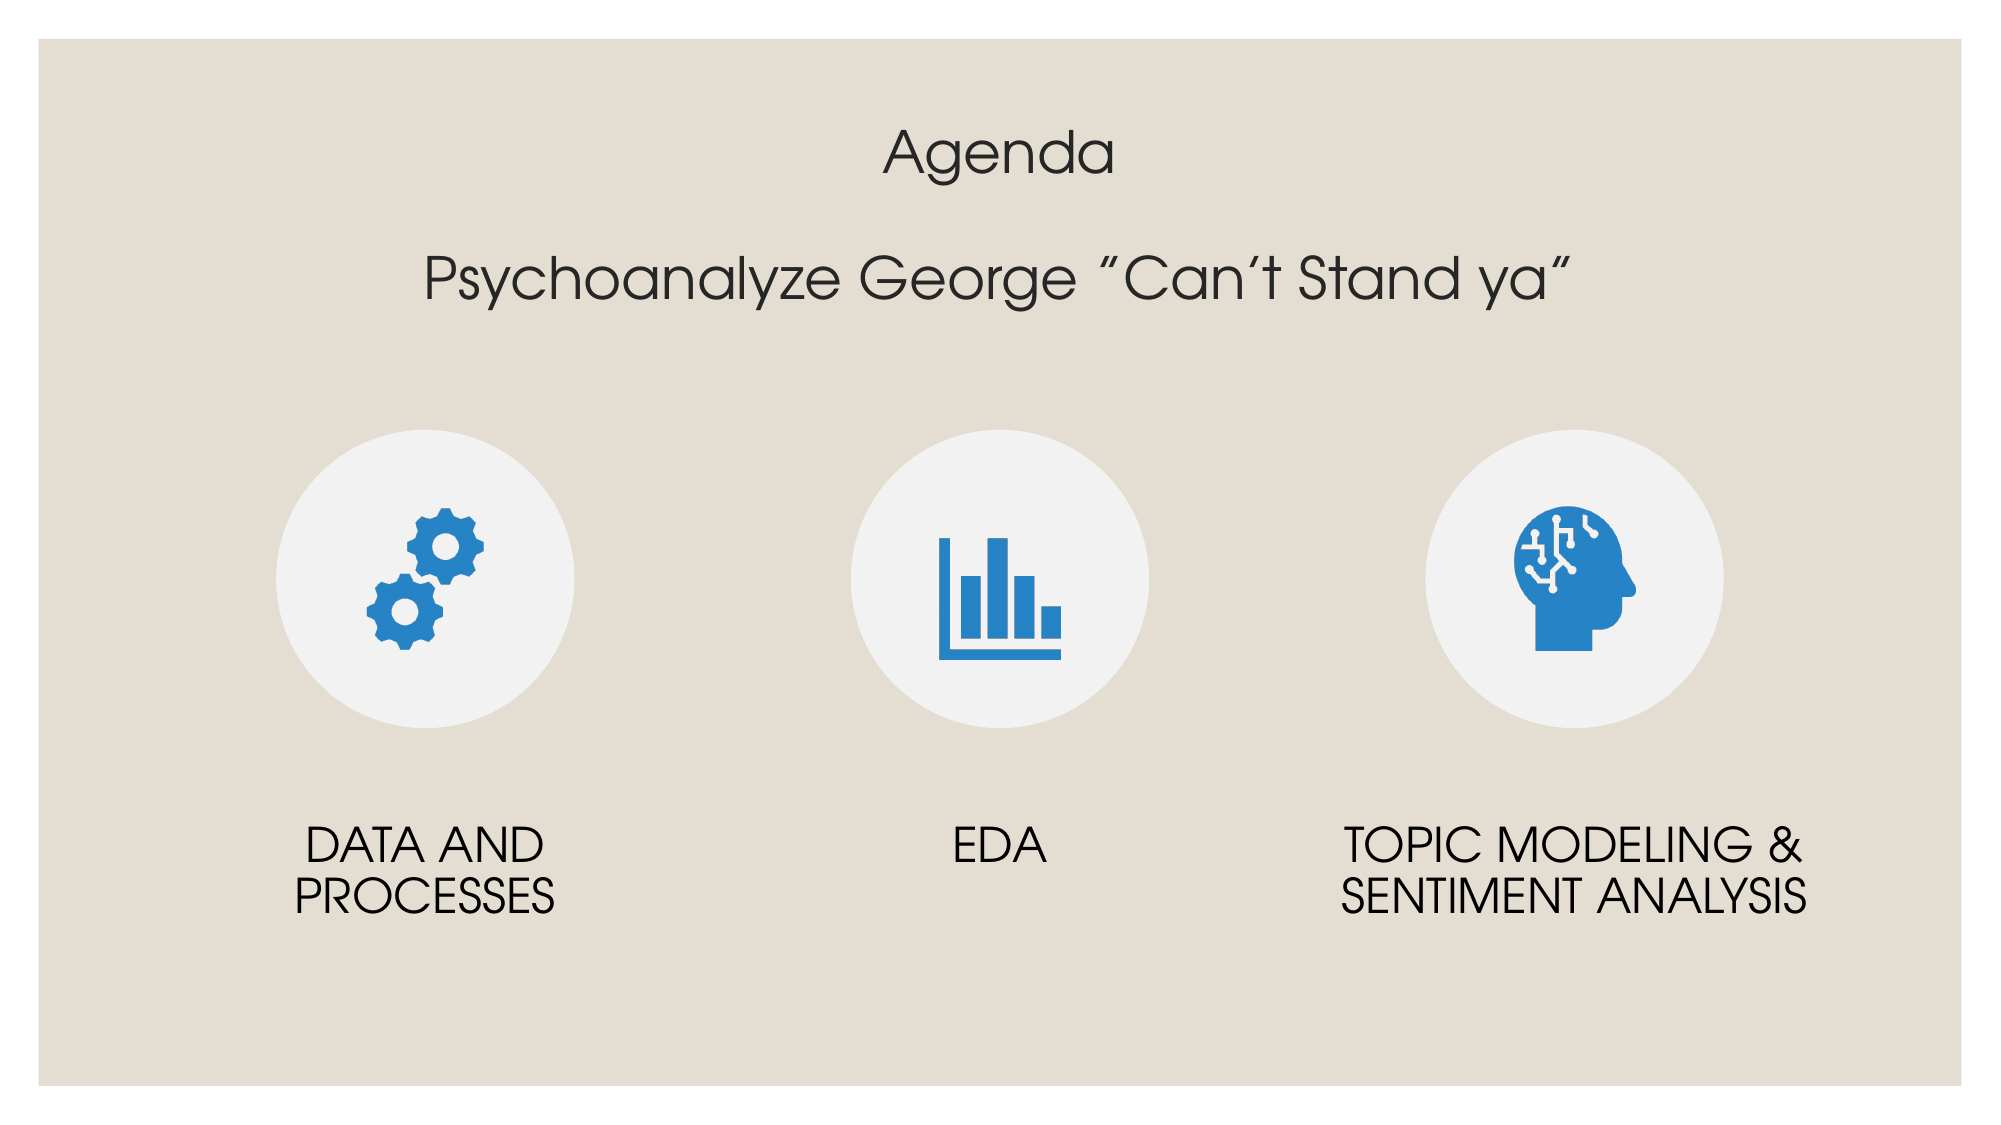

# Agenda Psychoanalyze George ”Can’t Stand ya”
Data and Processes
EDA
Topic Modeling & Sentiment analysis